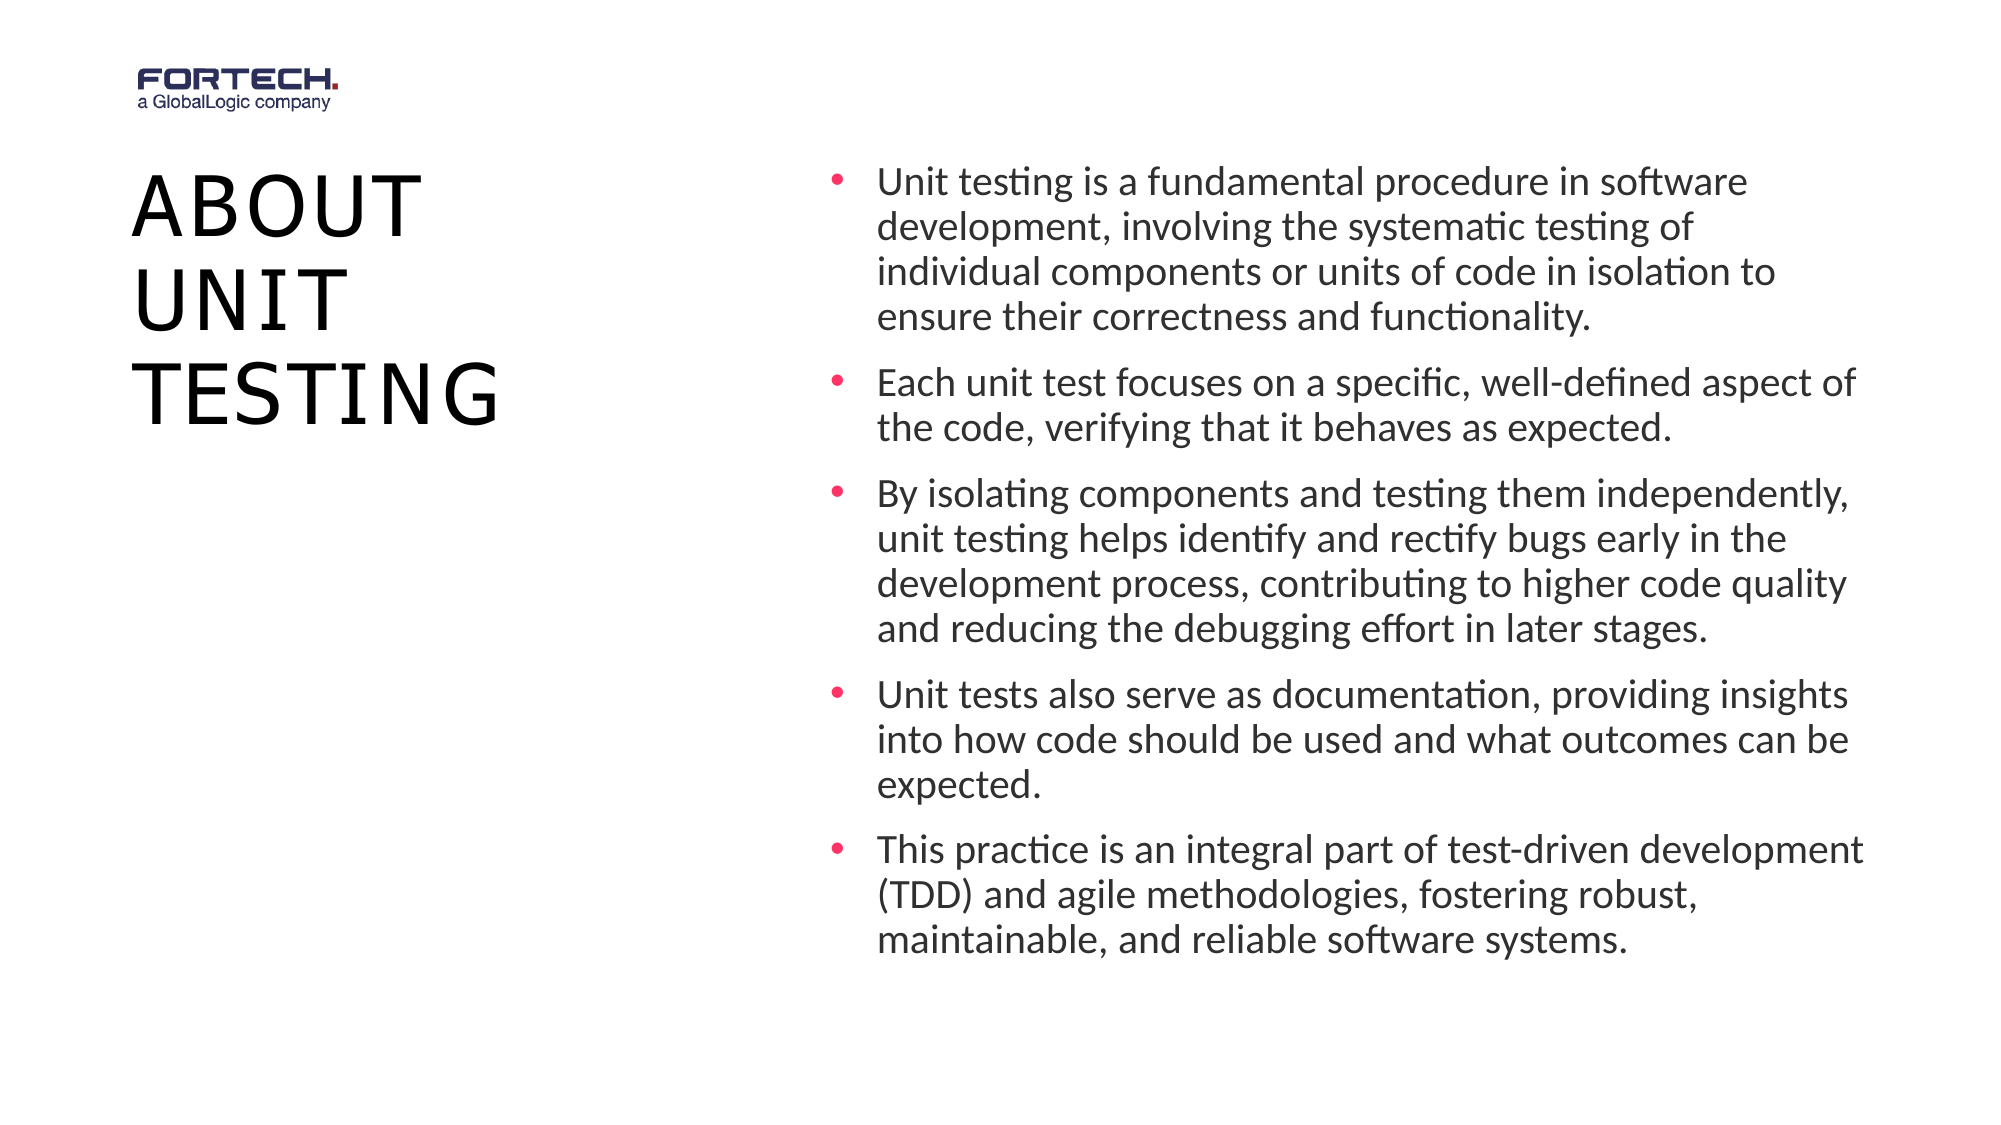

# About unit testing
Unit testing is a fundamental procedure in software development, involving the systematic testing of individual components or units of code in isolation to ensure their correctness and functionality.
Each unit test focuses on a specific, well-defined aspect of the code, verifying that it behaves as expected.
By isolating components and testing them independently, unit testing helps identify and rectify bugs early in the development process, contributing to higher code quality and reducing the debugging effort in later stages.
Unit tests also serve as documentation, providing insights into how code should be used and what outcomes can be expected.
This practice is an integral part of test-driven development (TDD) and agile methodologies, fostering robust, maintainable, and reliable software systems.